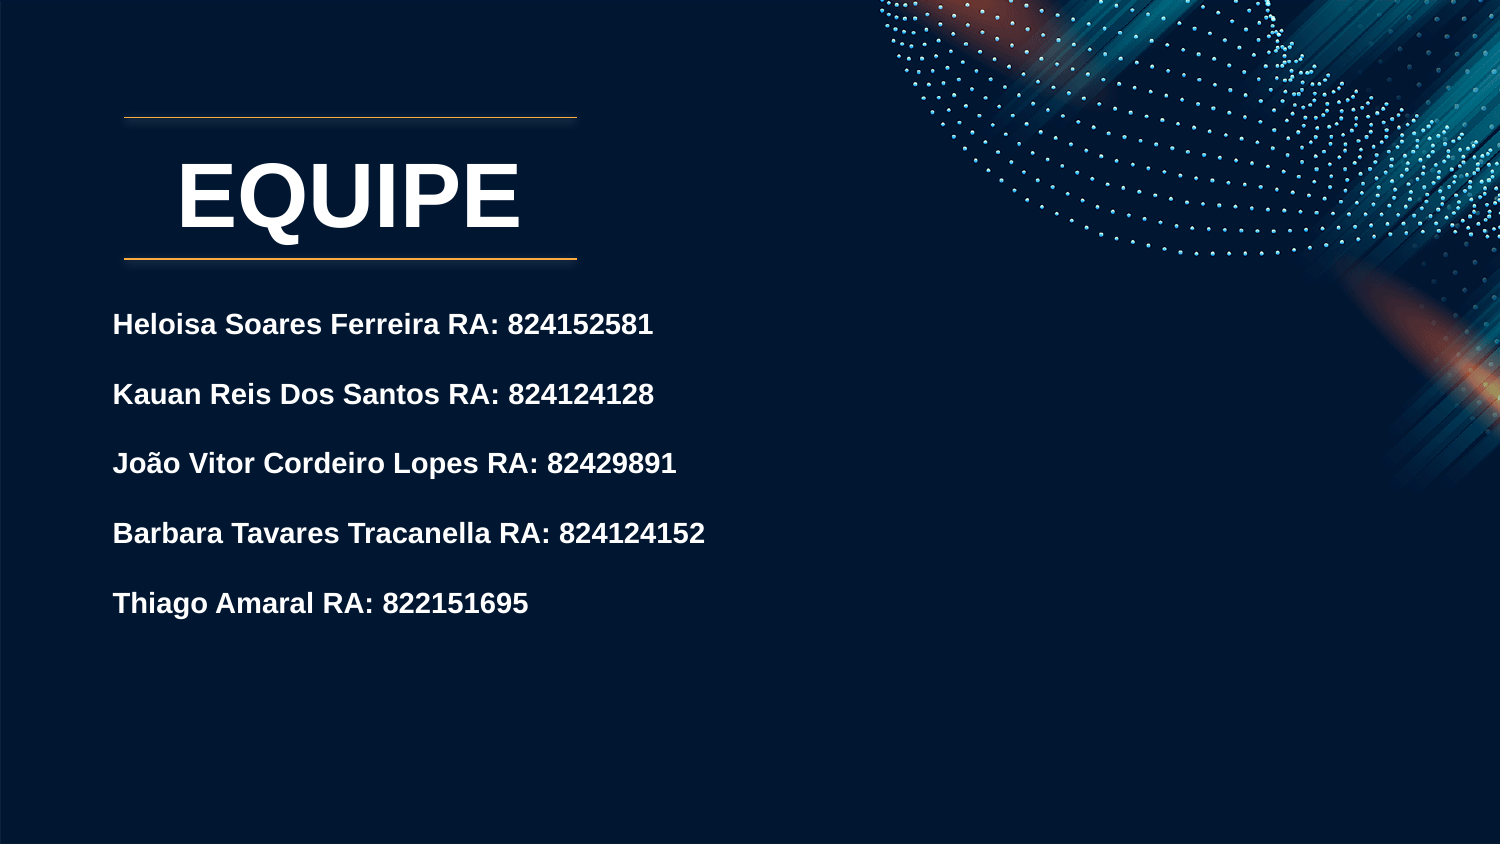

EQUIPE
Heloisa Soares Ferreira RA: 824152581

Kauan Reis Dos Santos RA: 824124128

João Vitor Cordeiro Lopes RA: 82429891

Barbara Tavares Tracanella RA: 824124152

Thiago Amaral RA: 822151695